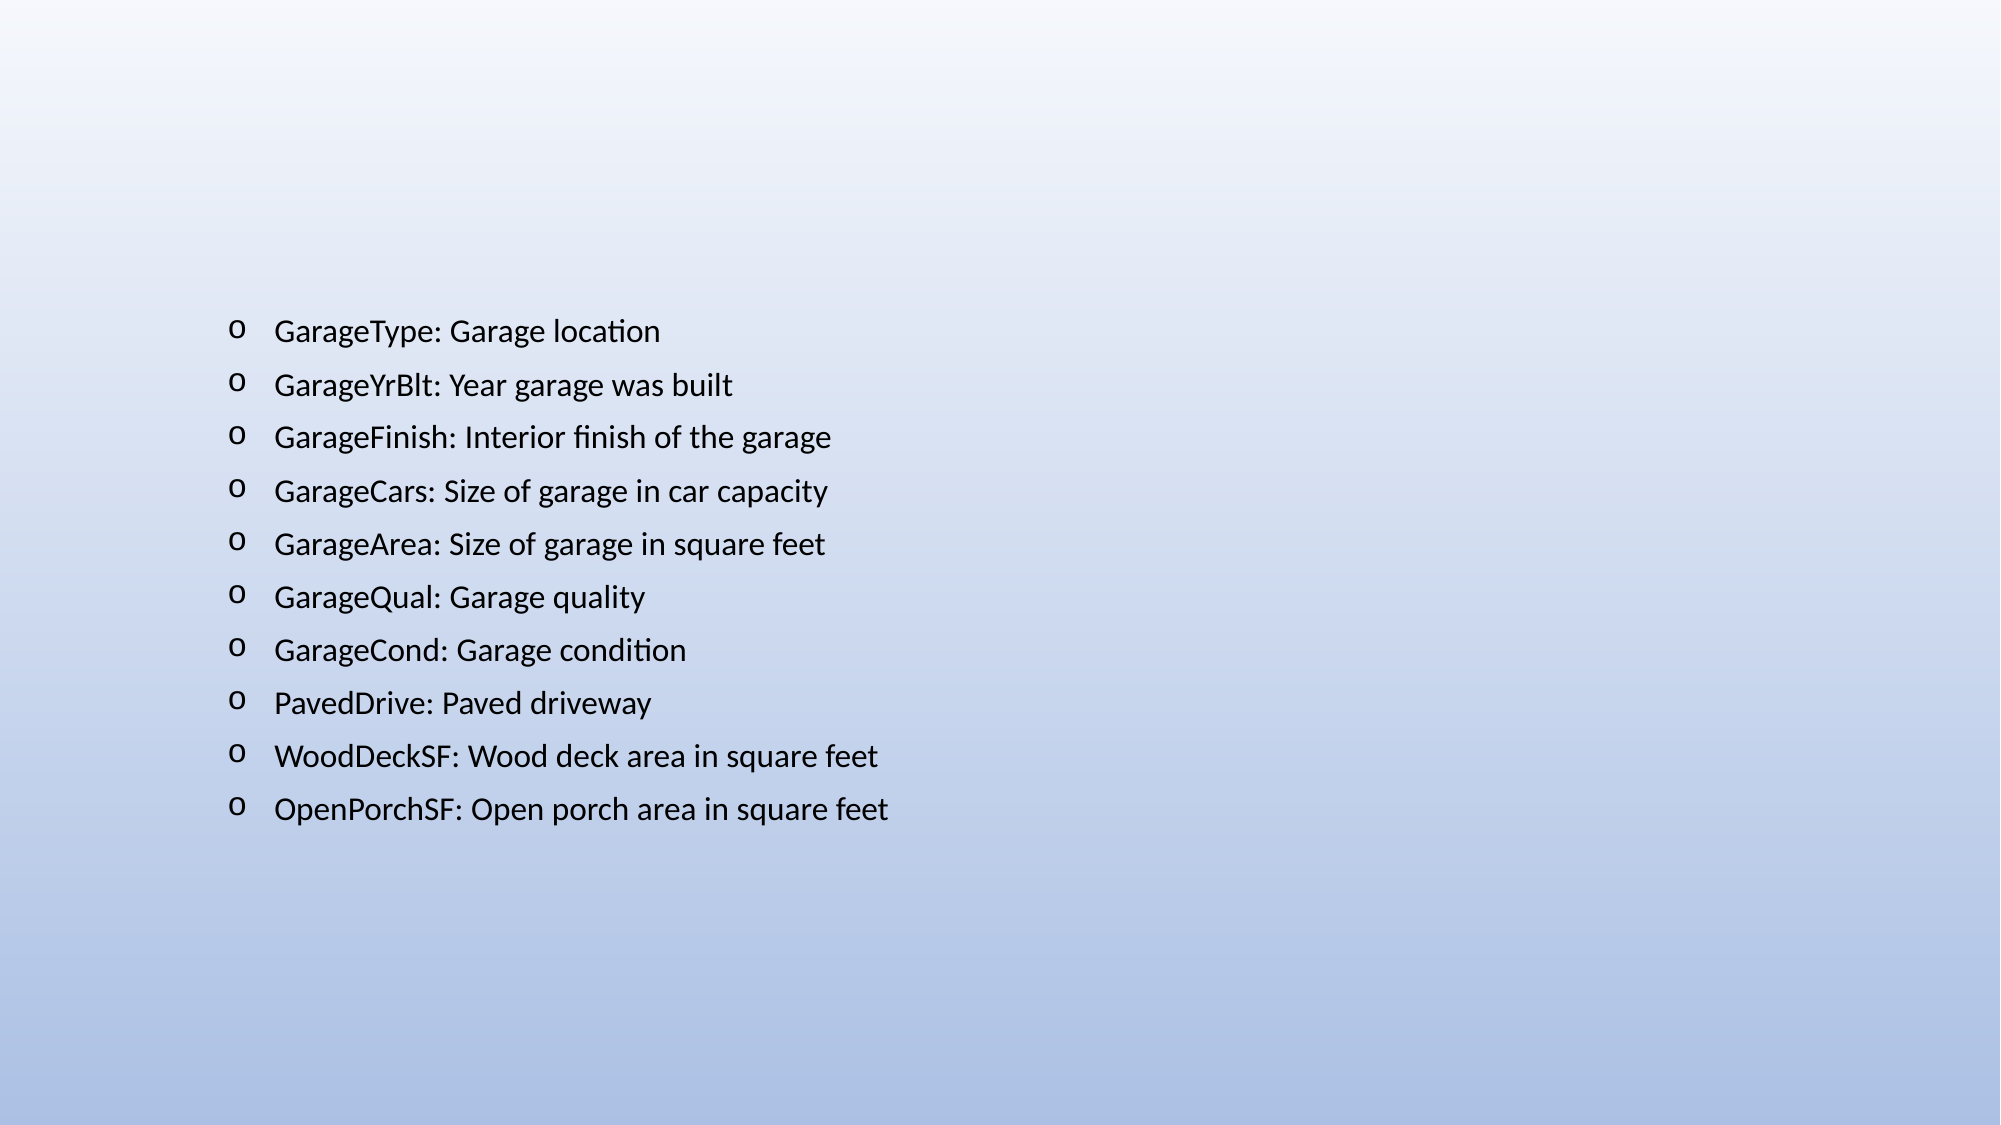

#
GarageType: Garage location
GarageYrBlt: Year garage was built
GarageFinish: Interior finish of the garage
GarageCars: Size of garage in car capacity
GarageArea: Size of garage in square feet
GarageQual: Garage quality
GarageCond: Garage condition
PavedDrive: Paved driveway
WoodDeckSF: Wood deck area in square feet
OpenPorchSF: Open porch area in square feet